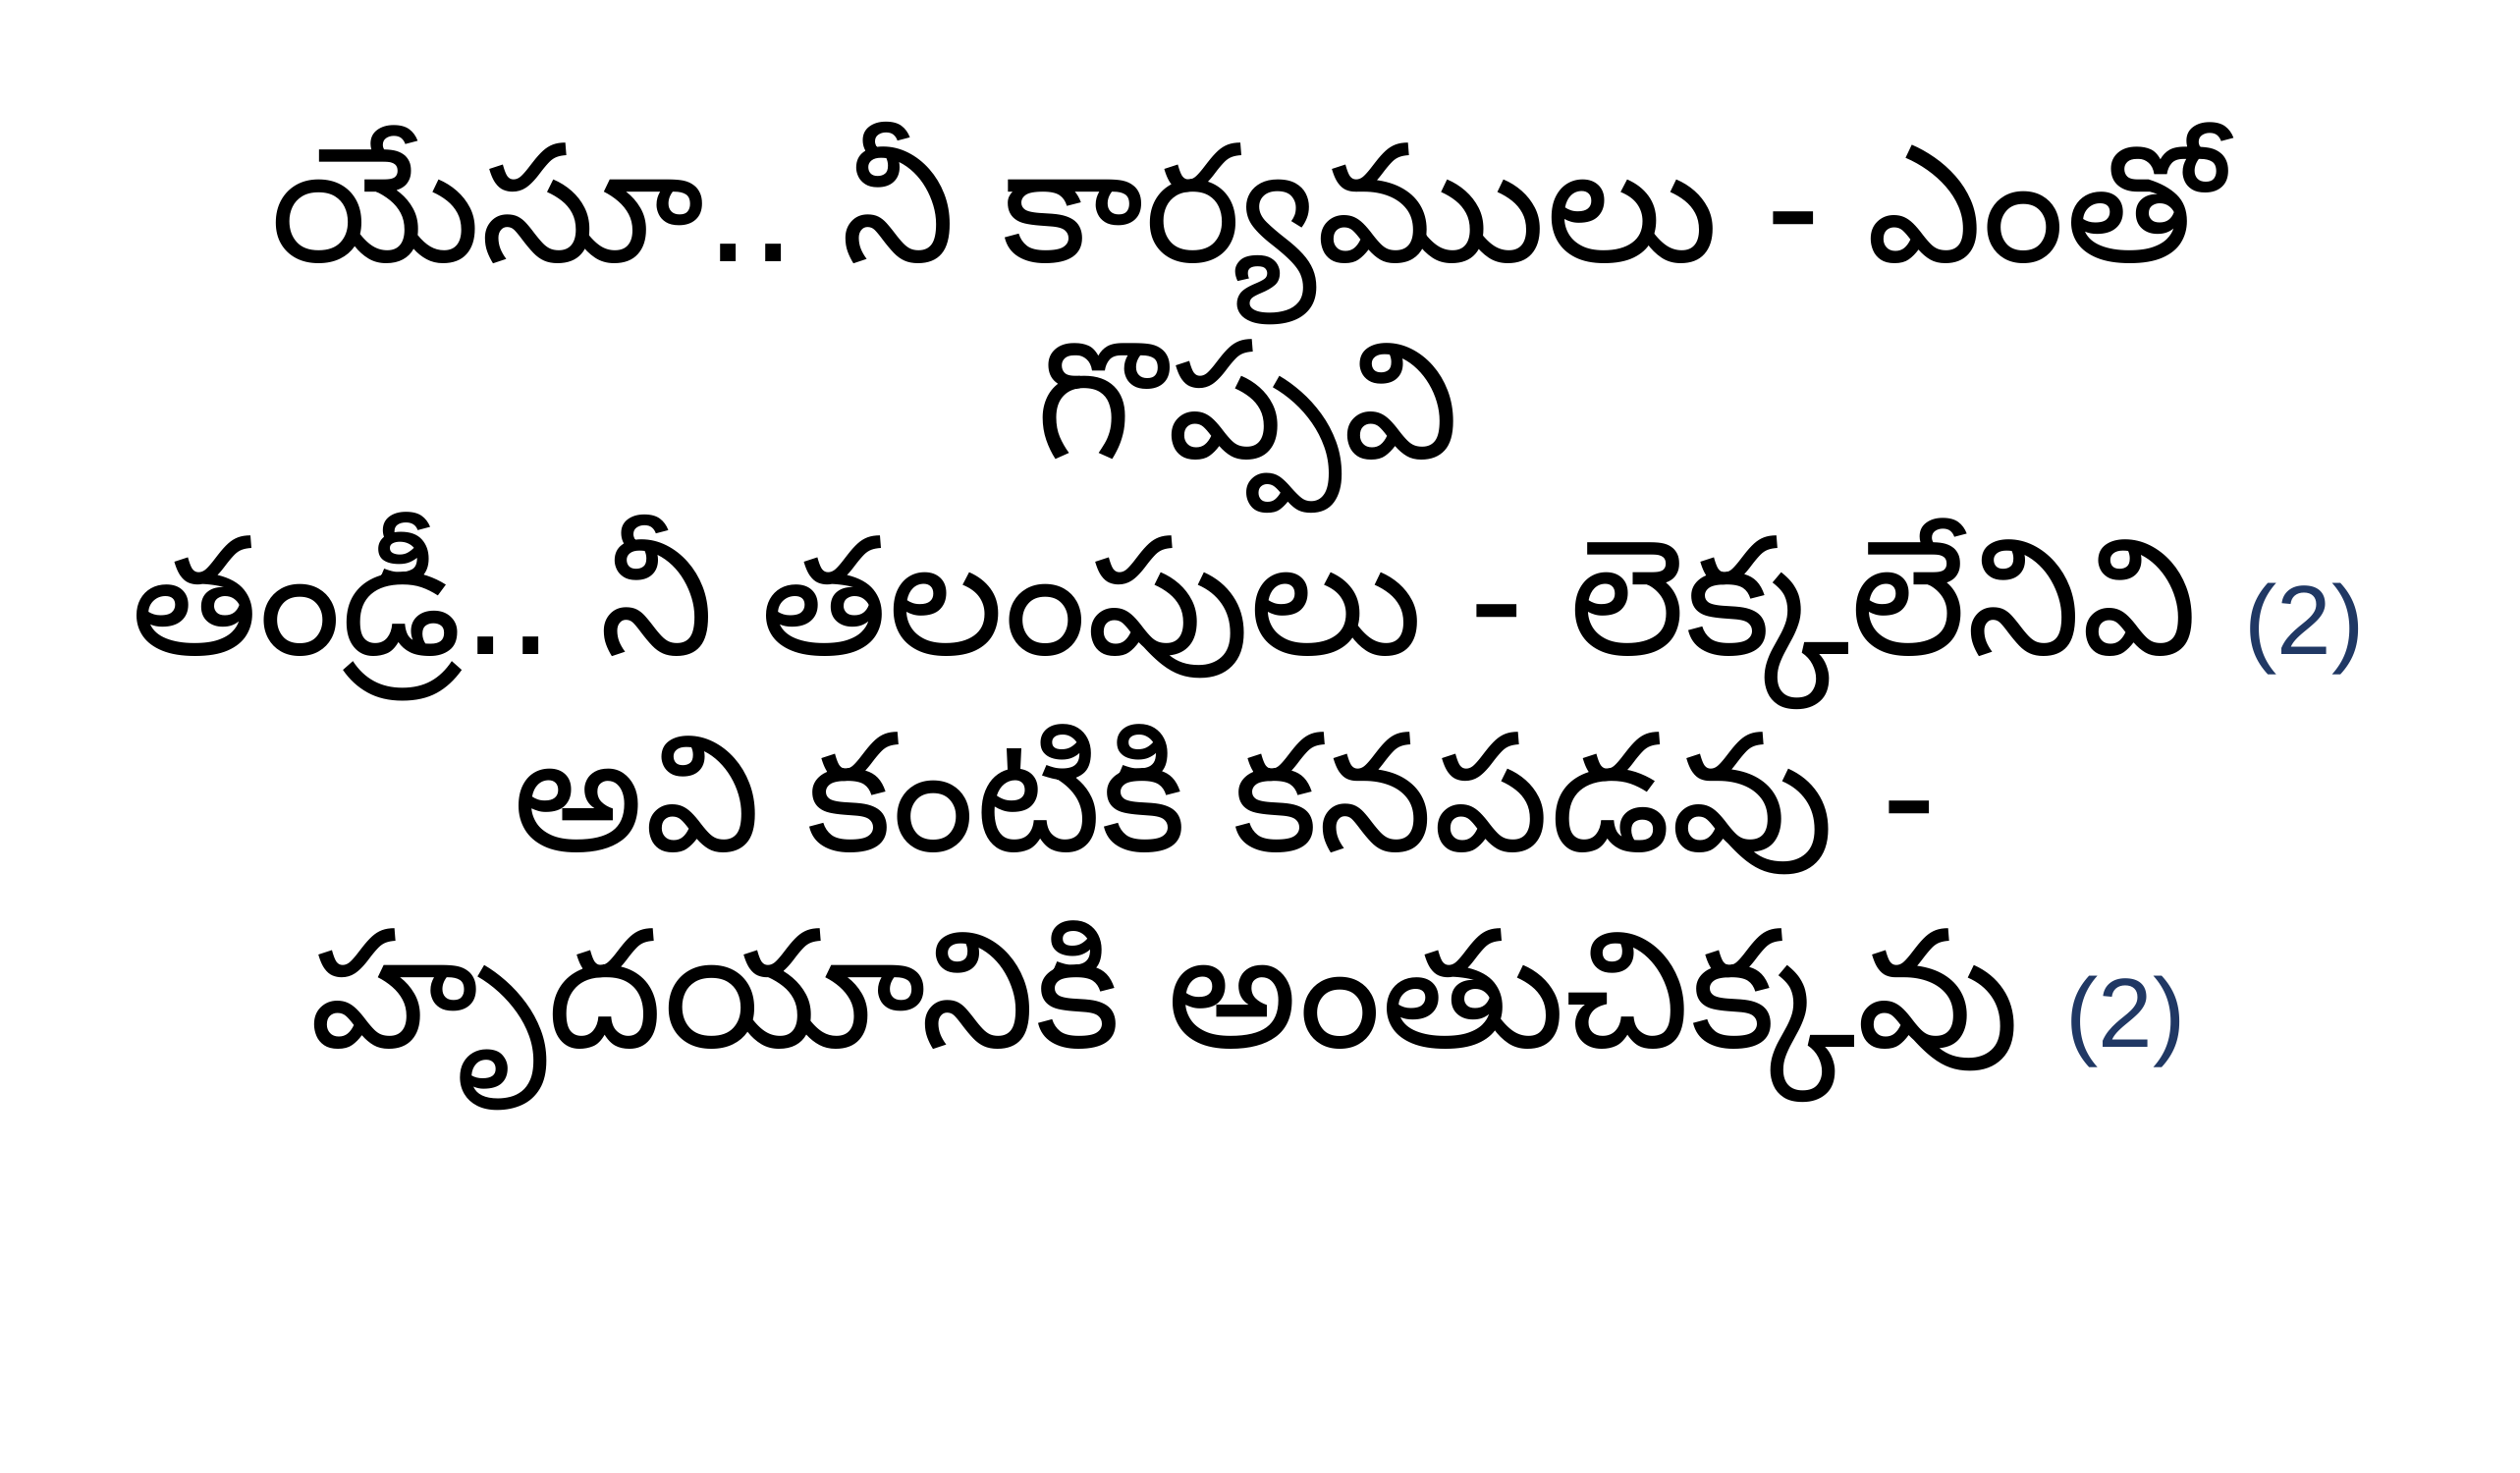

యేసూ.. నీ కార్యములు - ఎంతో గొప్పవి
తండ్రీ.. నీ తలంపులు - లెక్కలేనివి (2)
అవి కంటికి కనపడవు -
హృదయానికి అంతుచిక్కవు (2)